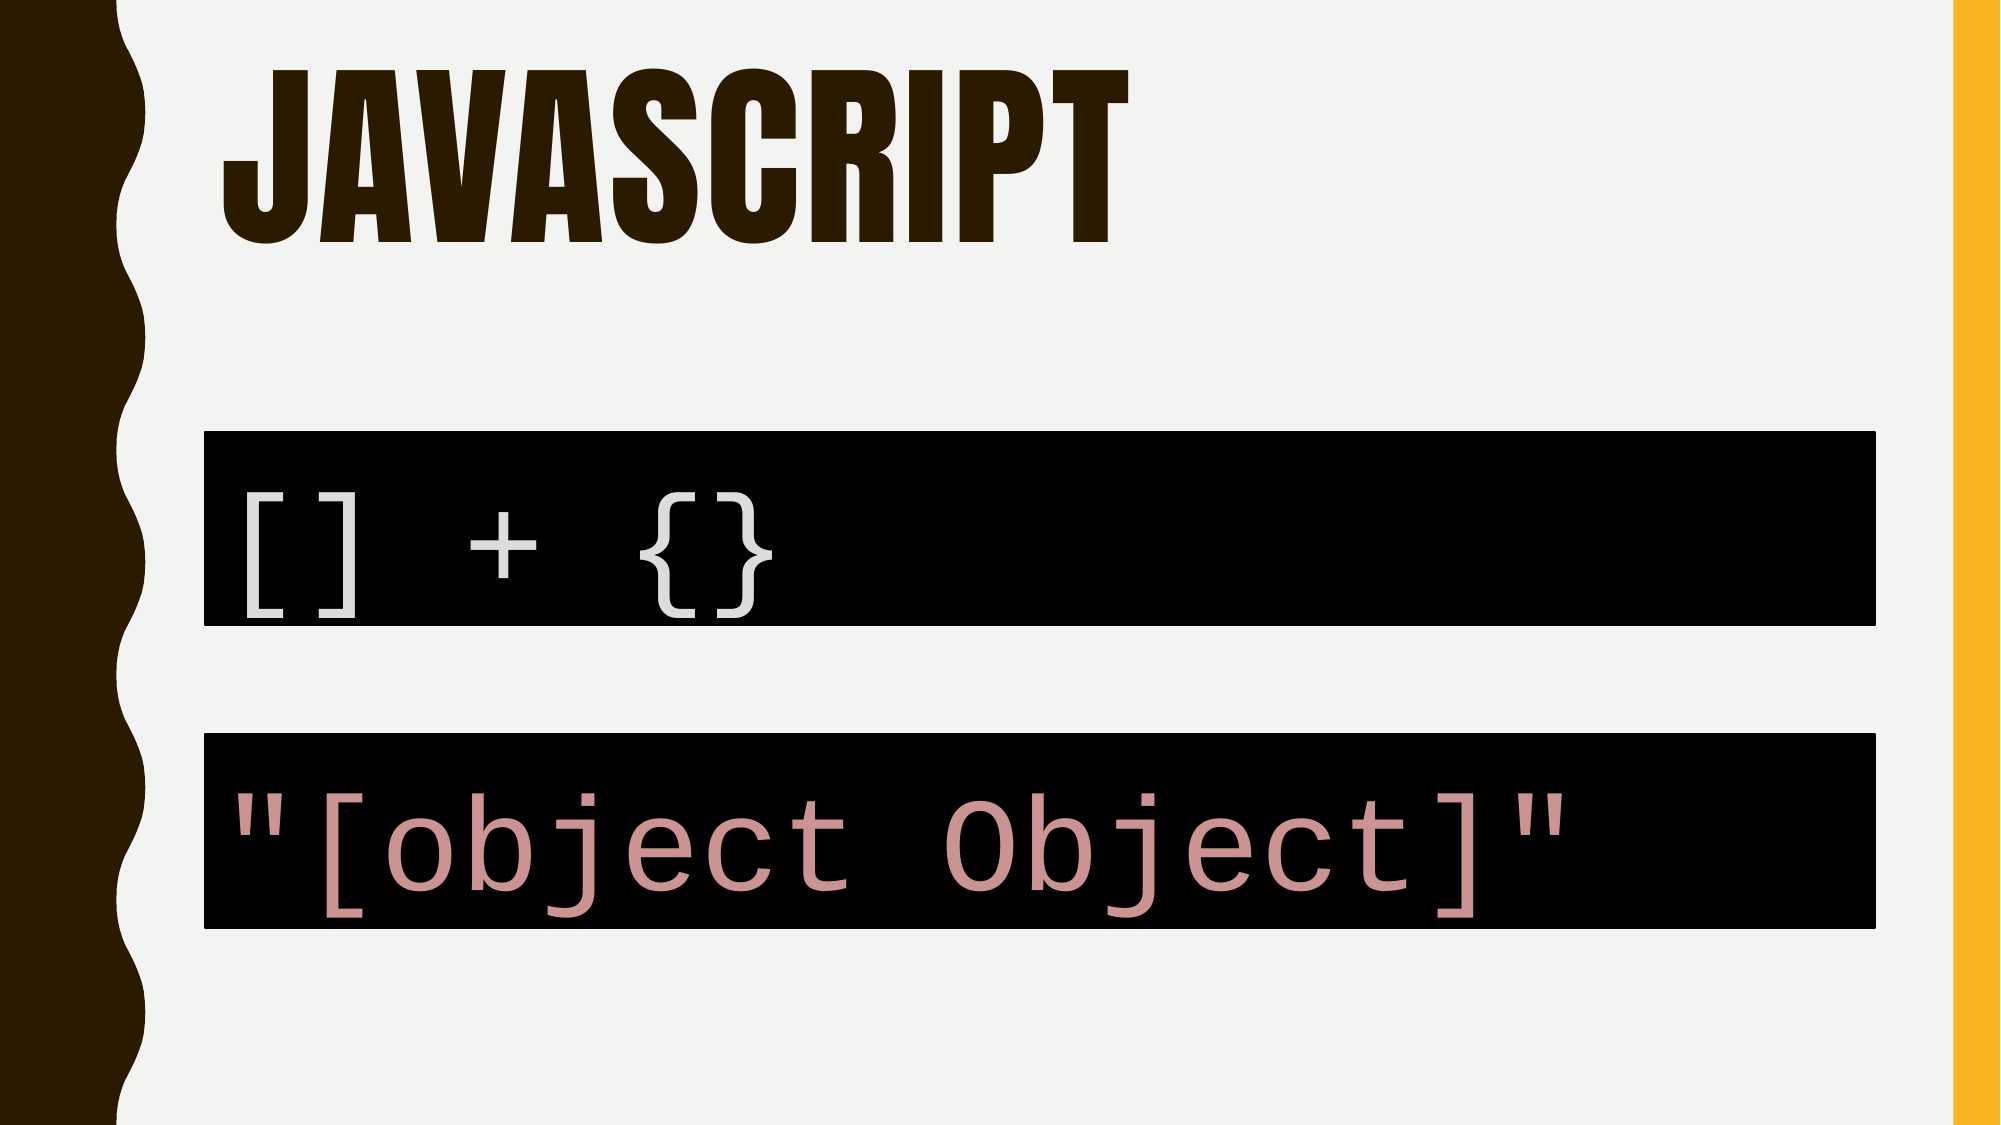

# JavaScript
[] + {}
"[object Object]"